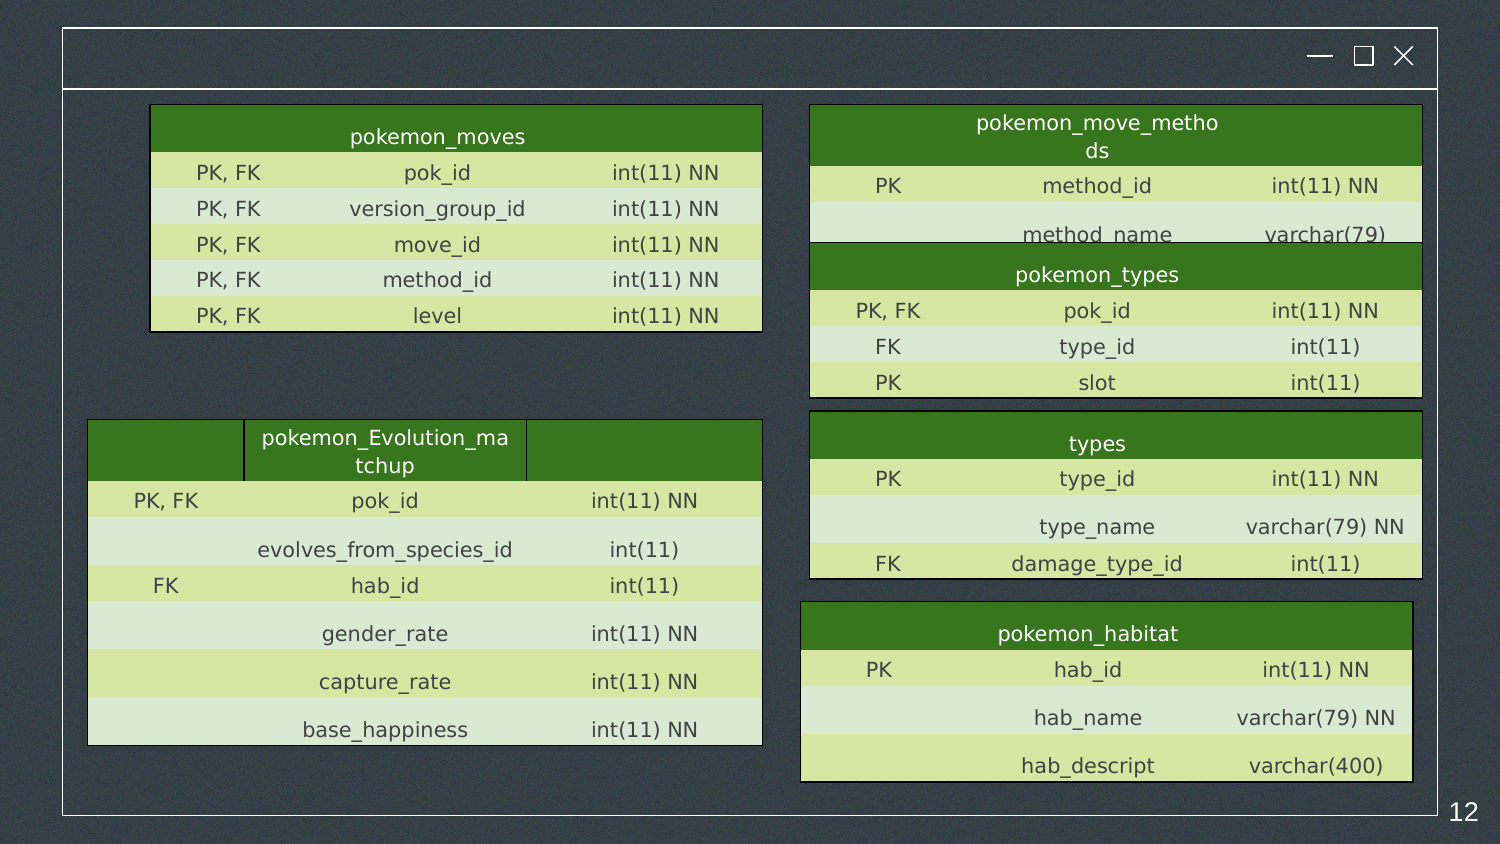

|  | pokemon\_moves |  |
| --- | --- | --- |
| PK, FK | pok\_id | int(11) NN |
| PK, FK | version\_group\_id | int(11) NN |
| PK, FK | move\_id | int(11) NN |
| PK, FK | method\_id | int(11) NN |
| PK, FK | level | int(11) NN |
|  | pokemon\_move\_methods |  |
| --- | --- | --- |
| PK | method\_id | int(11) NN |
|  | method\_name | varchar(79) |
|  | pokemon\_types |  |
| --- | --- | --- |
| PK, FK | pok\_id | int(11) NN |
| FK | type\_id | int(11) |
| PK | slot | int(11) |
|  | types |  |
| --- | --- | --- |
| PK | type\_id | int(11) NN |
|  | type\_name | varchar(79) NN |
| FK | damage\_type\_id | int(11) |
|  | pokemon\_Evolution\_matchup |  |
| --- | --- | --- |
| PK, FK | pok\_id | int(11) NN |
|  | evolves\_from\_species\_id | int(11) |
| FK | hab\_id | int(11) |
|  | gender\_rate | int(11) NN |
|  | capture\_rate | int(11) NN |
|  | base\_happiness | int(11) NN |
|  | pokemon\_habitat |  |
| --- | --- | --- |
| PK | hab\_id | int(11) NN |
|  | hab\_name | varchar(79) NN |
|  | hab\_descript | varchar(400) |
12